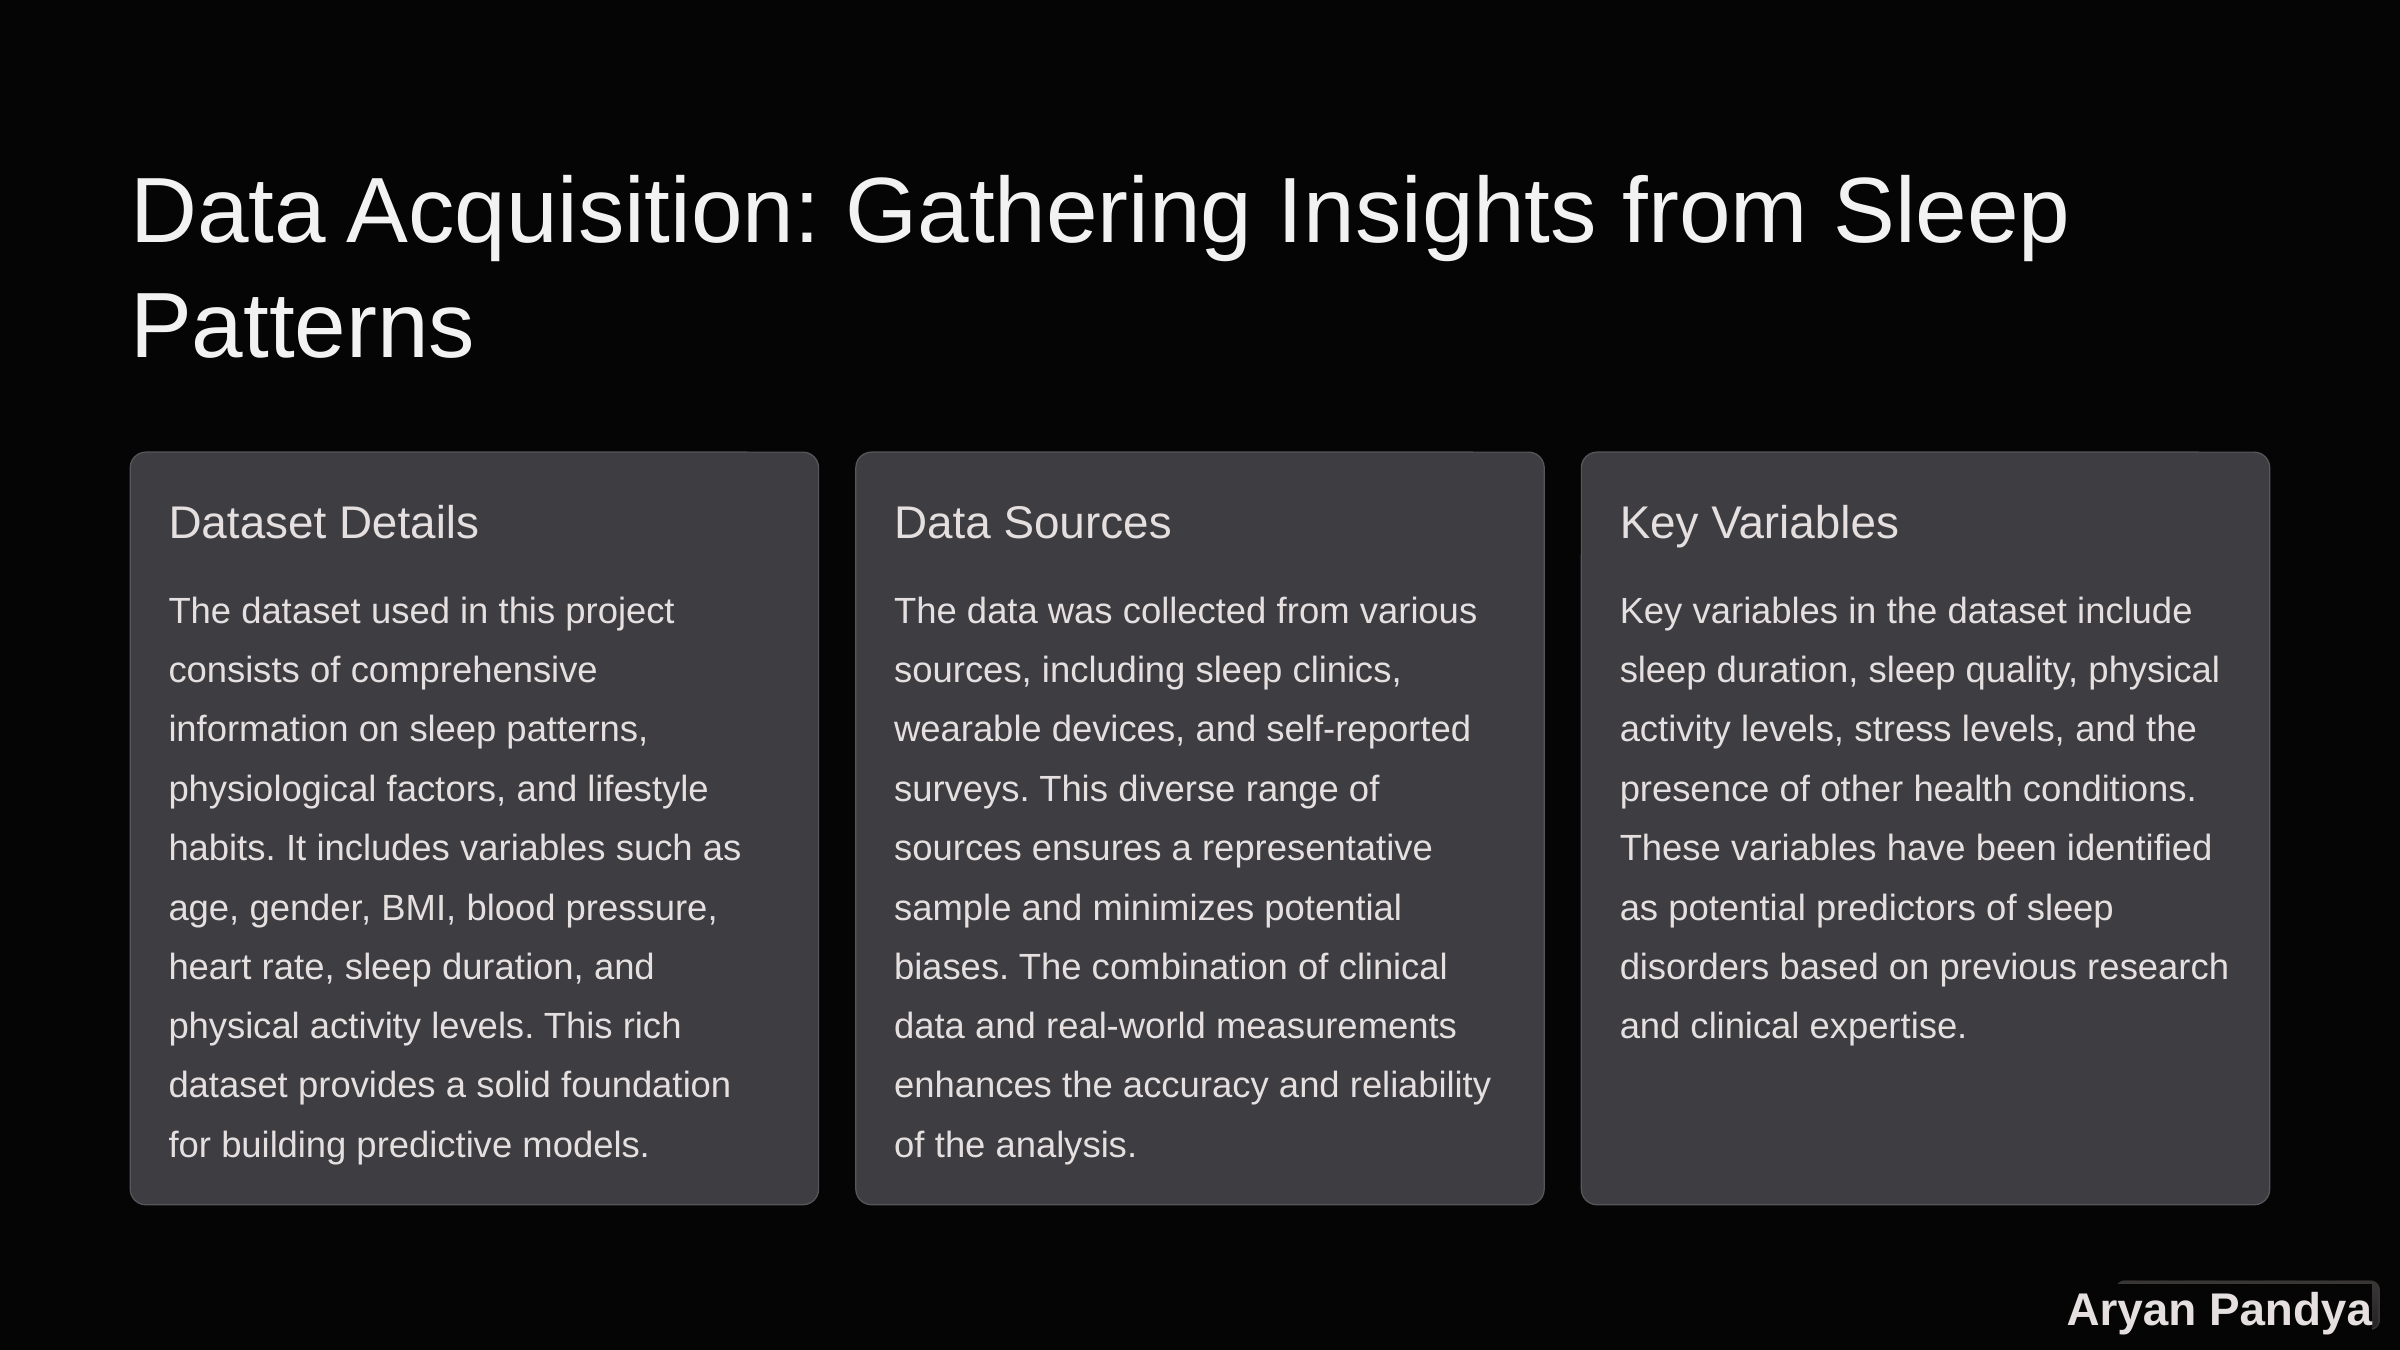

Data Acquisition: Gathering Insights from Sleep Patterns

Dataset Details
Data Sources
Key Variables
The dataset used in this project consists of comprehensive information on sleep patterns, physiological factors, and lifestyle habits. It includes variables such as age, gender, BMI, blood pressure, heart rate, sleep duration, and physical activity levels. This rich dataset provides a solid foundation for building predictive models.
The data was collected from various sources, including sleep clinics, wearable devices, and self-reported surveys. This diverse range of sources ensures a representative sample and minimizes potential biases. The combination of clinical data and real-world measurements enhances the accuracy and reliability of the analysis.
Key variables in the dataset include sleep duration, sleep quality, physical activity levels, stress levels, and the presence of other health conditions. These variables have been identified as potential predictors of sleep disorders based on previous research and clinical expertise.
Aryan Pandya